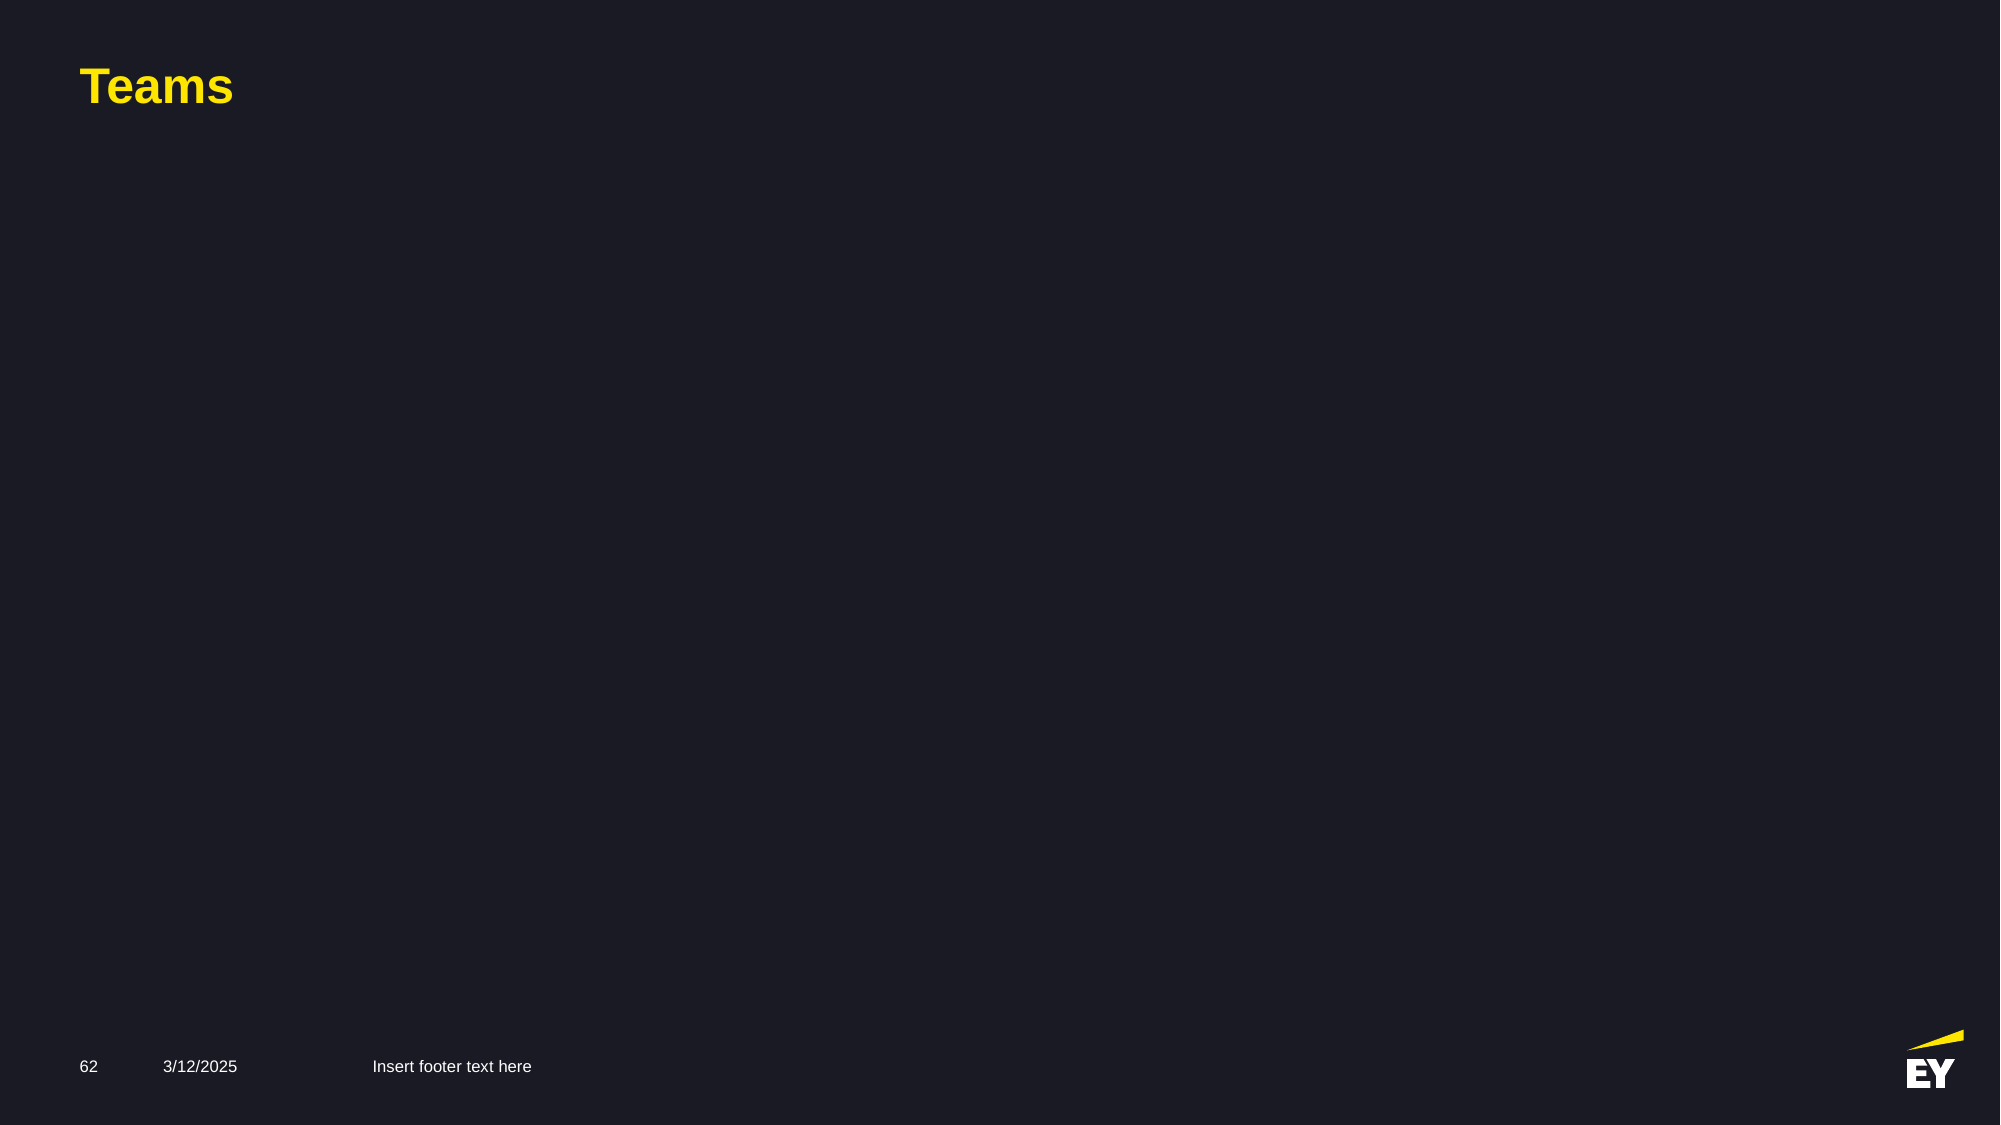

# Teams

62
3/12/2025
Insert footer text here